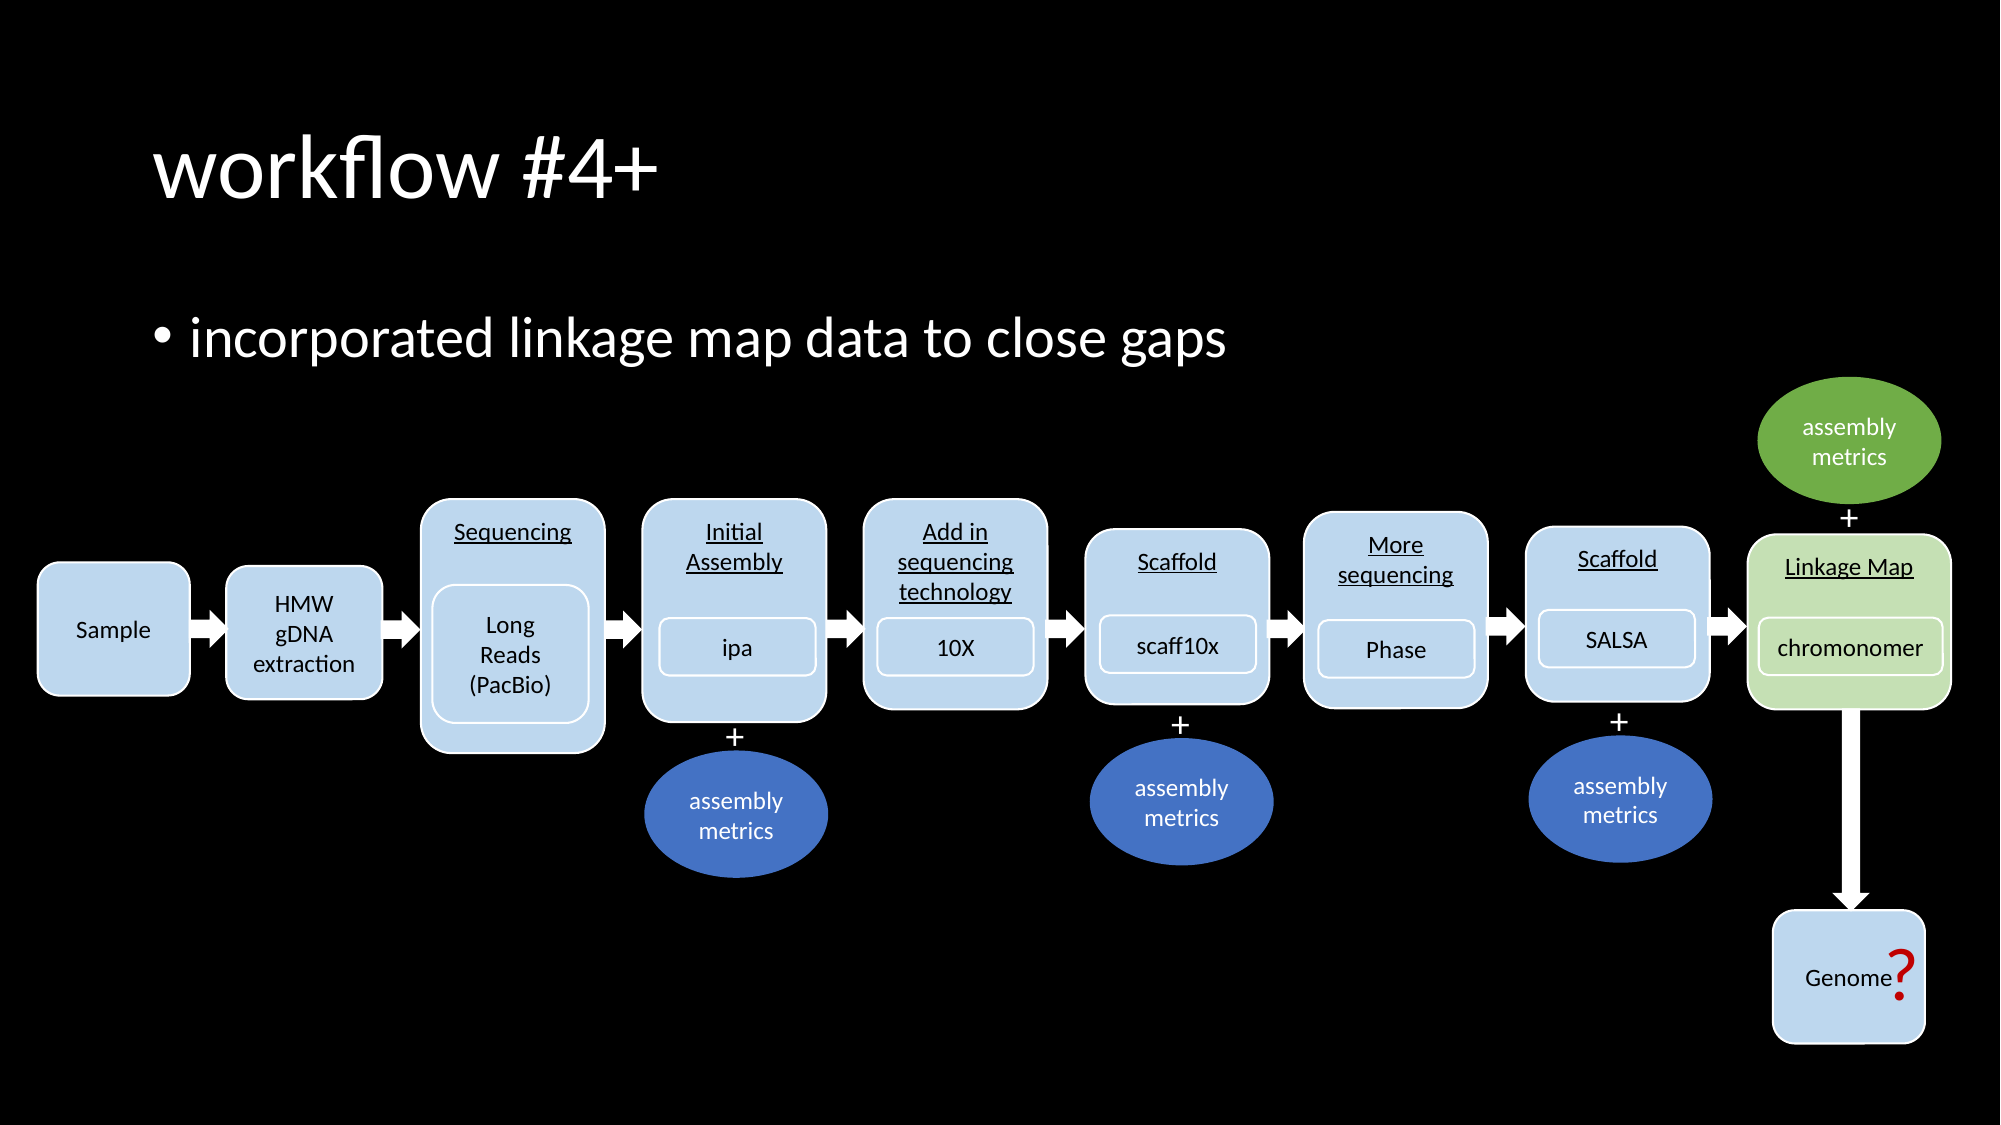

# workflow #4+
incorporated linkage map data to close gaps
assembly metrics
+
Sequencing

Initial Assembly

Add in sequencing technology

More sequencing

Scaffold

Scaffold

Linkage Map

Sample
HMW gDNA extraction
Long Reads
(PacBio)

SALSA

scaff10x
chromonomer
ipa
10X
Phase
+
+
+
assembly metrics
assembly metrics
assembly metrics

Genome
?